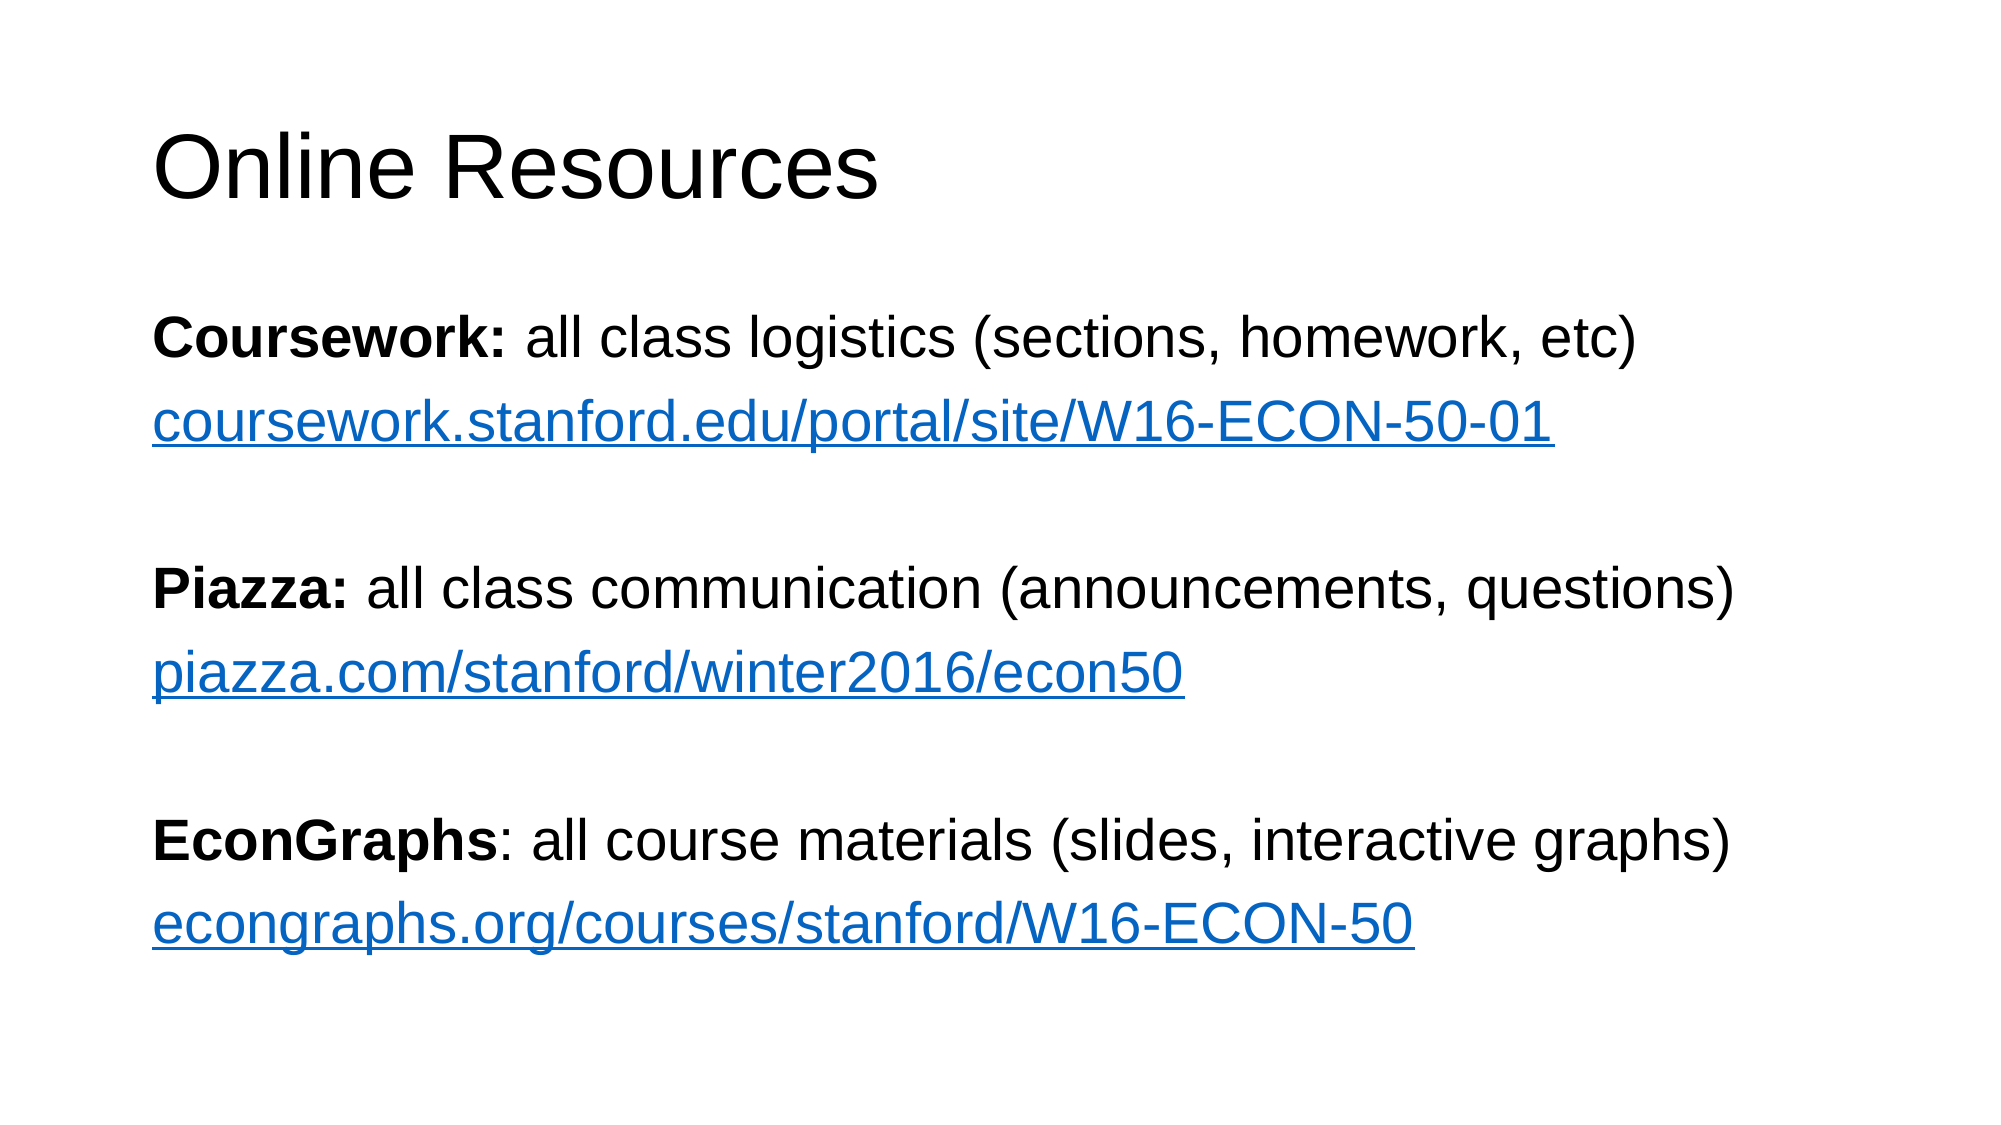

# Online Resources
Coursework: all class logistics (sections, homework, etc)
coursework.stanford.edu/portal/site/W16-ECON-50-01

Piazza: all class communication (announcements, questions)
piazza.com/stanford/winter2016/econ50

EconGraphs: all course materials (slides, interactive graphs)
econgraphs.org/courses/stanford/W16-ECON-50